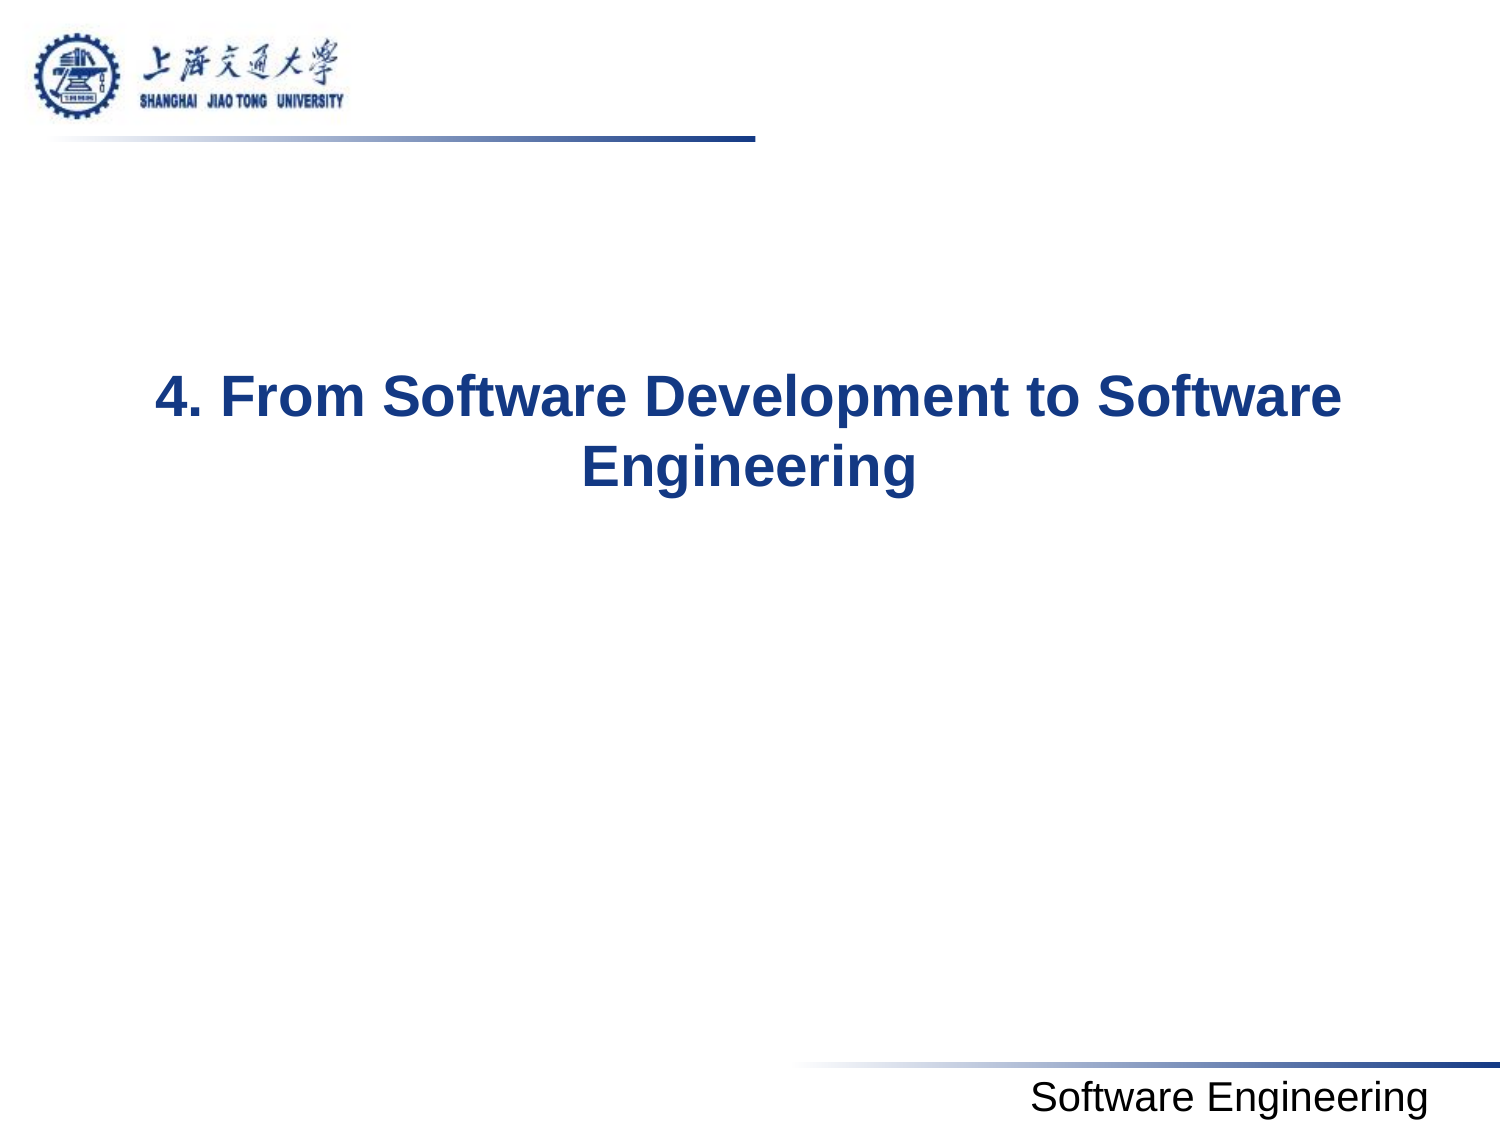

# 4. From Software Development to Software Engineering